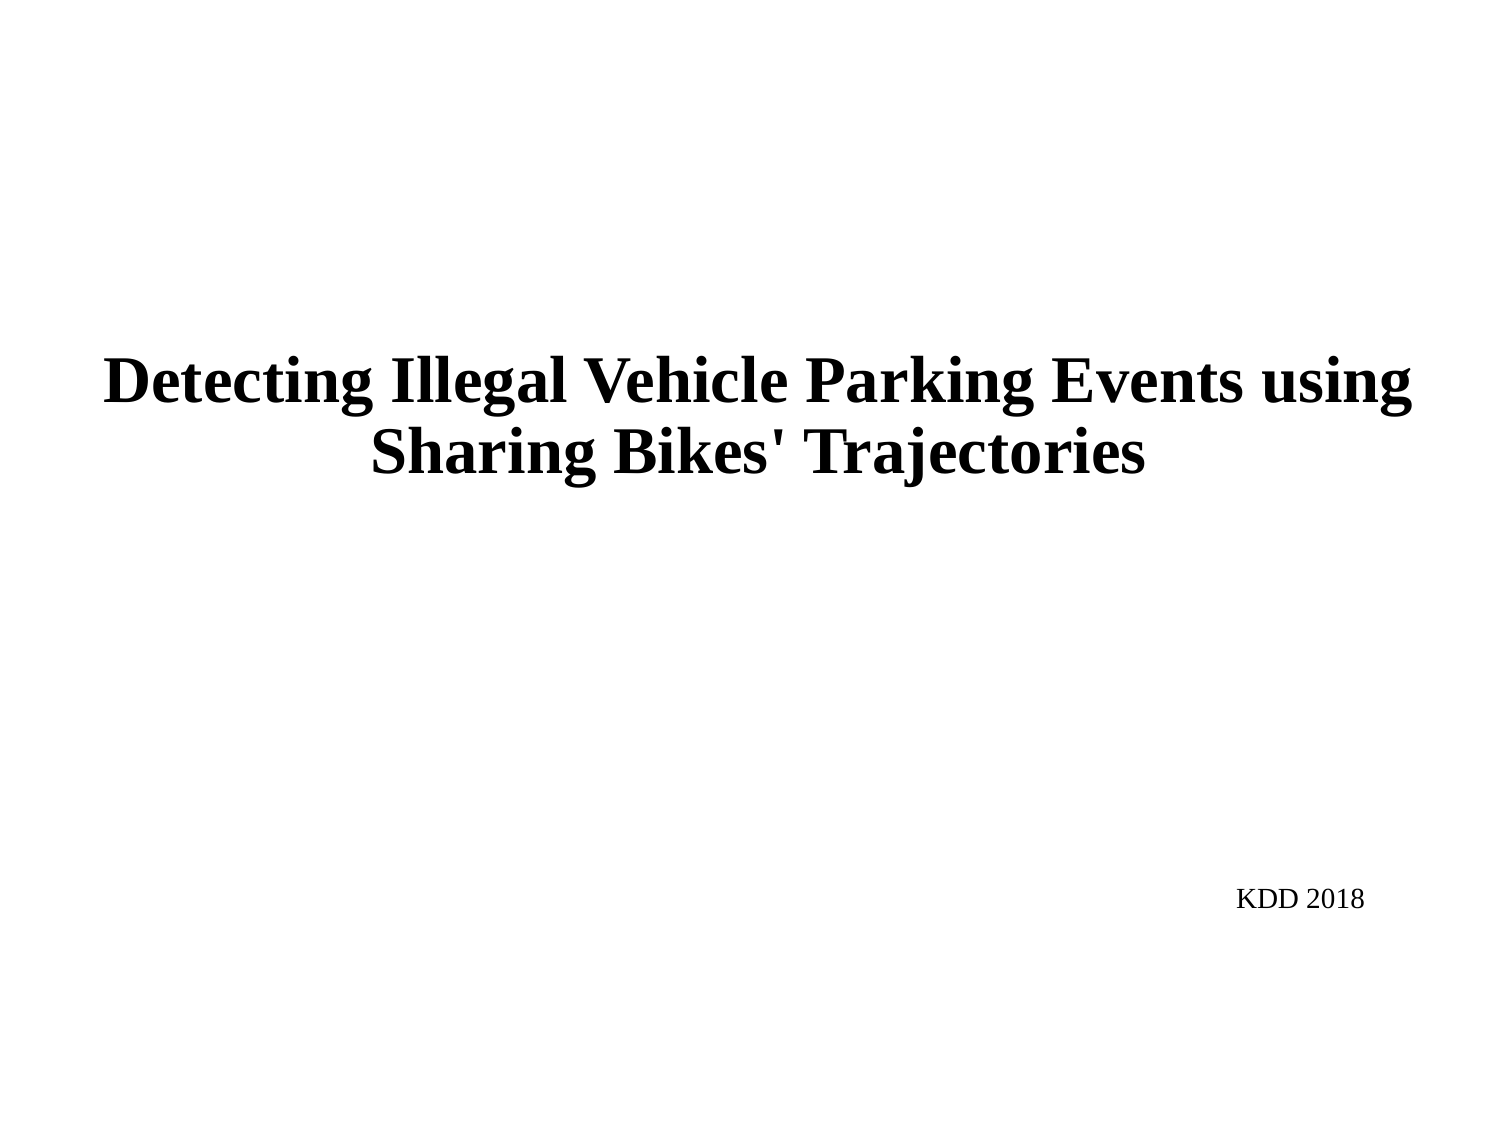

# Detecting Illegal Vehicle Parking Events using Sharing Bikes' Trajectories
KDD 2018